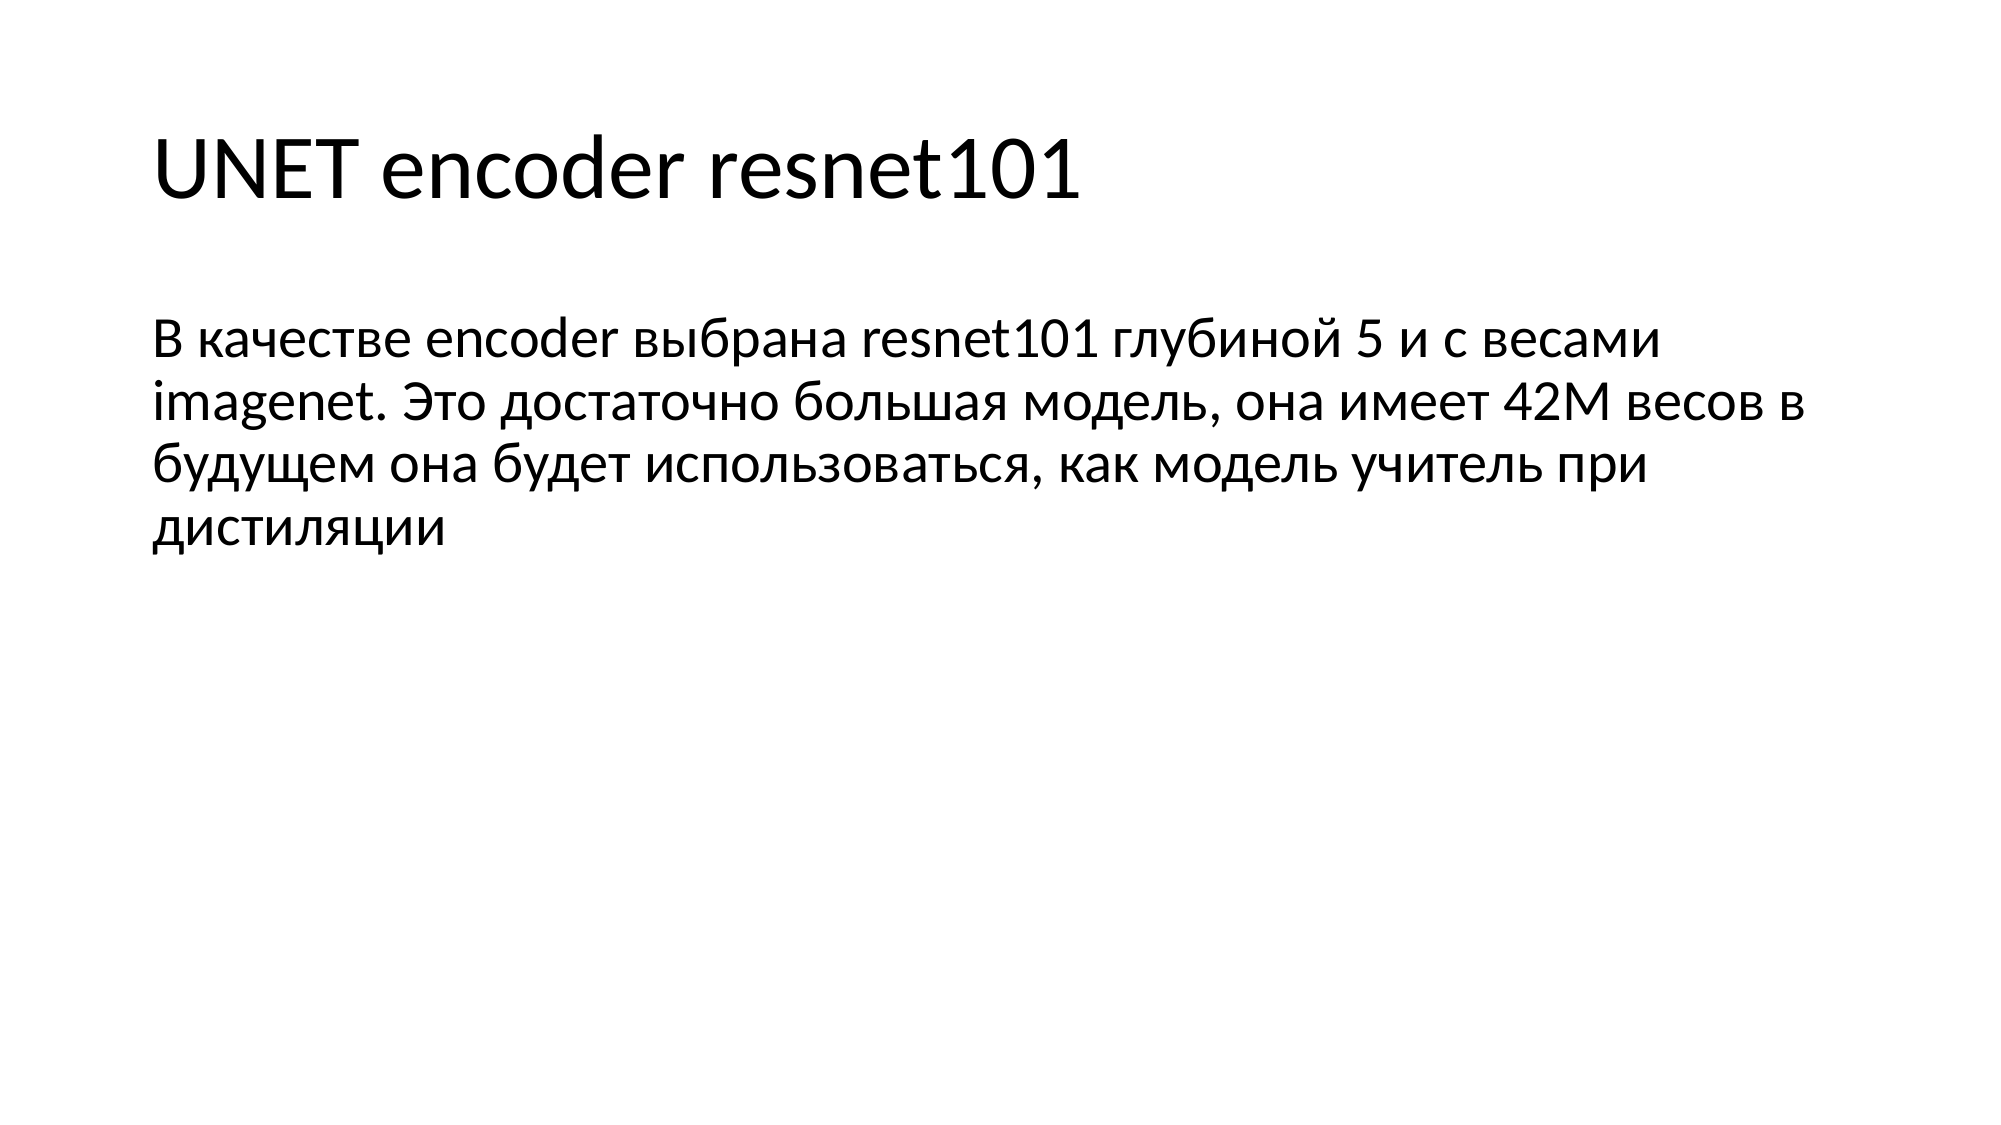

# UNET encoder resnet101
В качестве encoder выбрана resnet101 глубиной 5 и с весами imagenet. Это достаточно большая модель, она имеет 42M весов в будущем она будет использоваться, как модель учитель при дистиляции